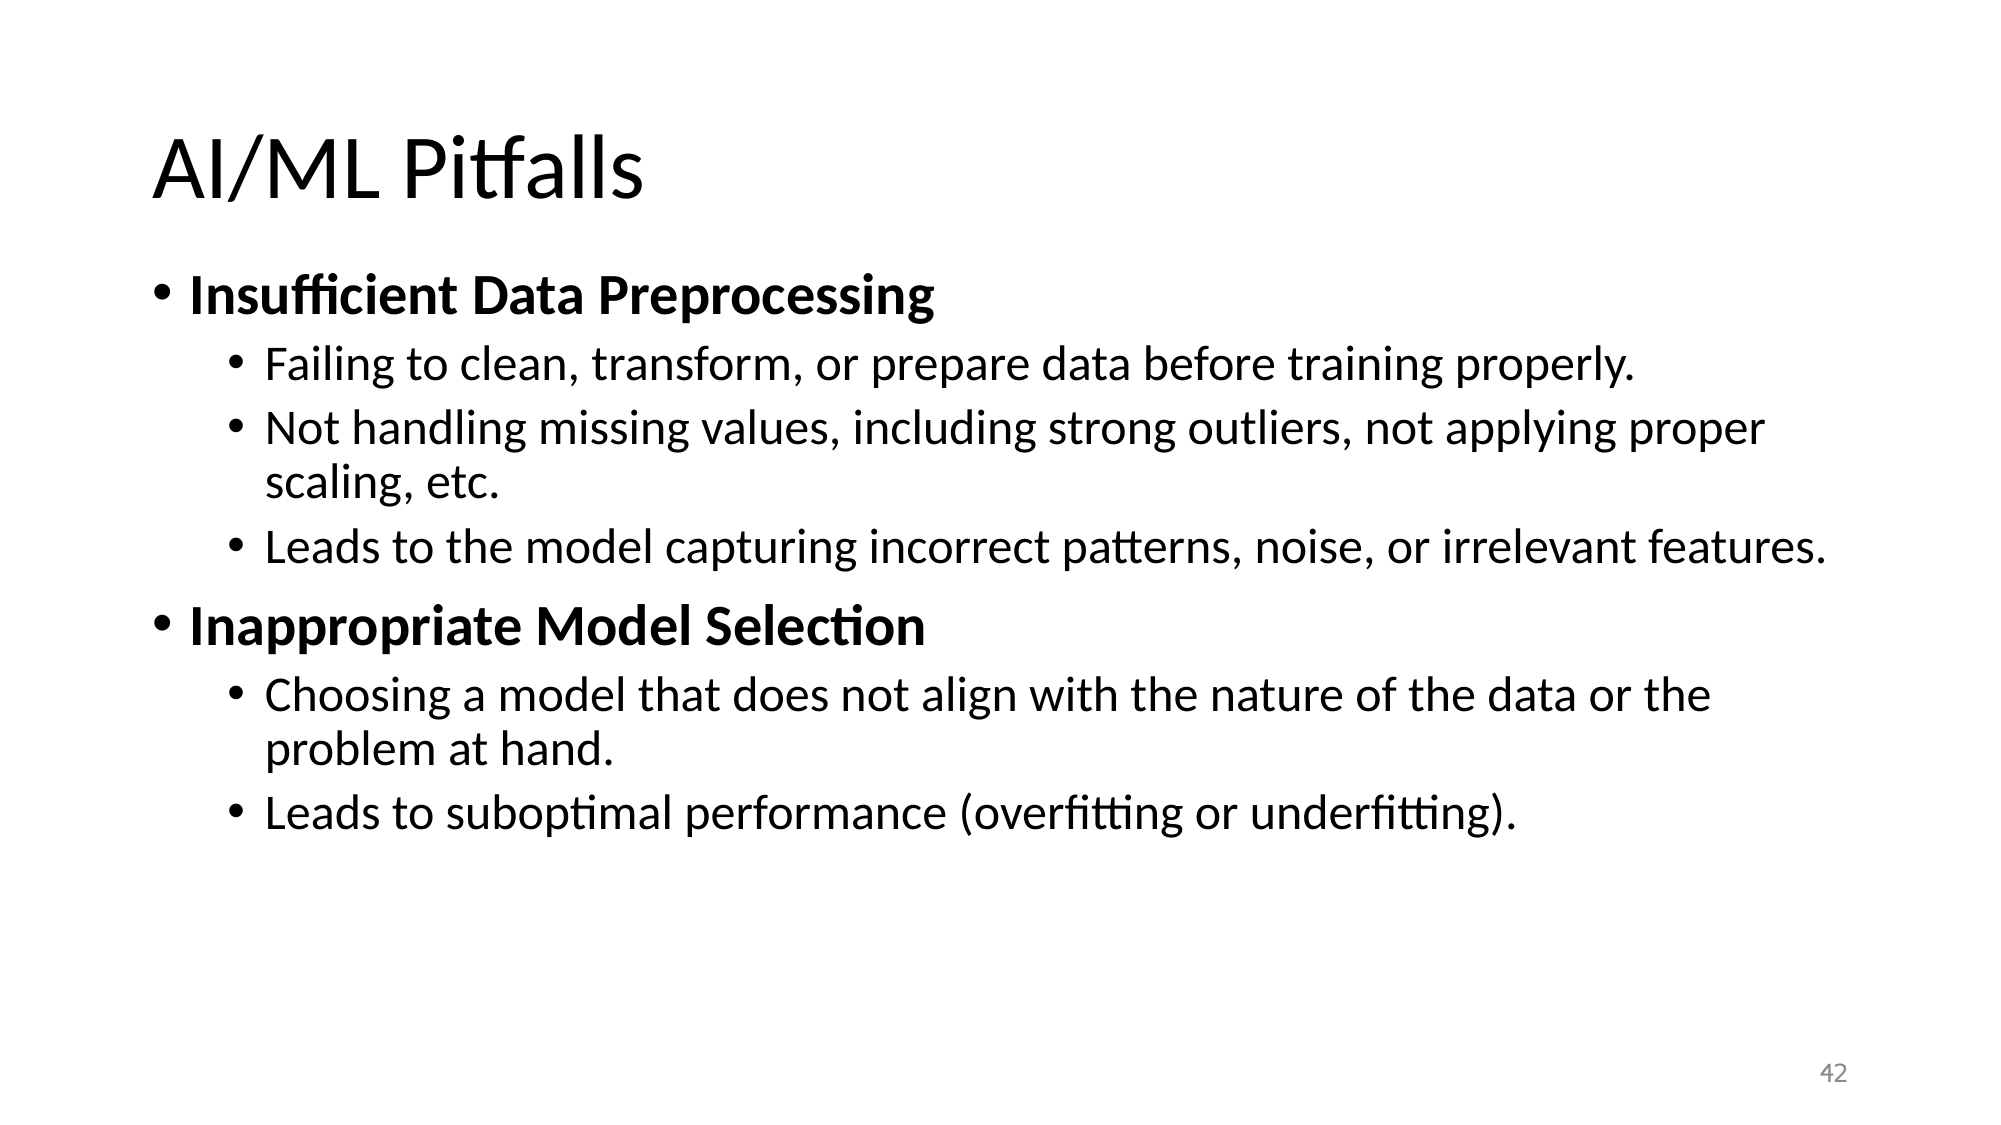

# AI/ML Pitfalls
Insufficient Data Preprocessing
Failing to clean, transform, or prepare data before training properly.
Not handling missing values, including strong outliers, not applying proper scaling, etc.
Leads to the model capturing incorrect patterns, noise, or irrelevant features.
Inappropriate Model Selection
Choosing a model that does not align with the nature of the data or the problem at hand.
Leads to suboptimal performance (overfitting or underfitting).

42